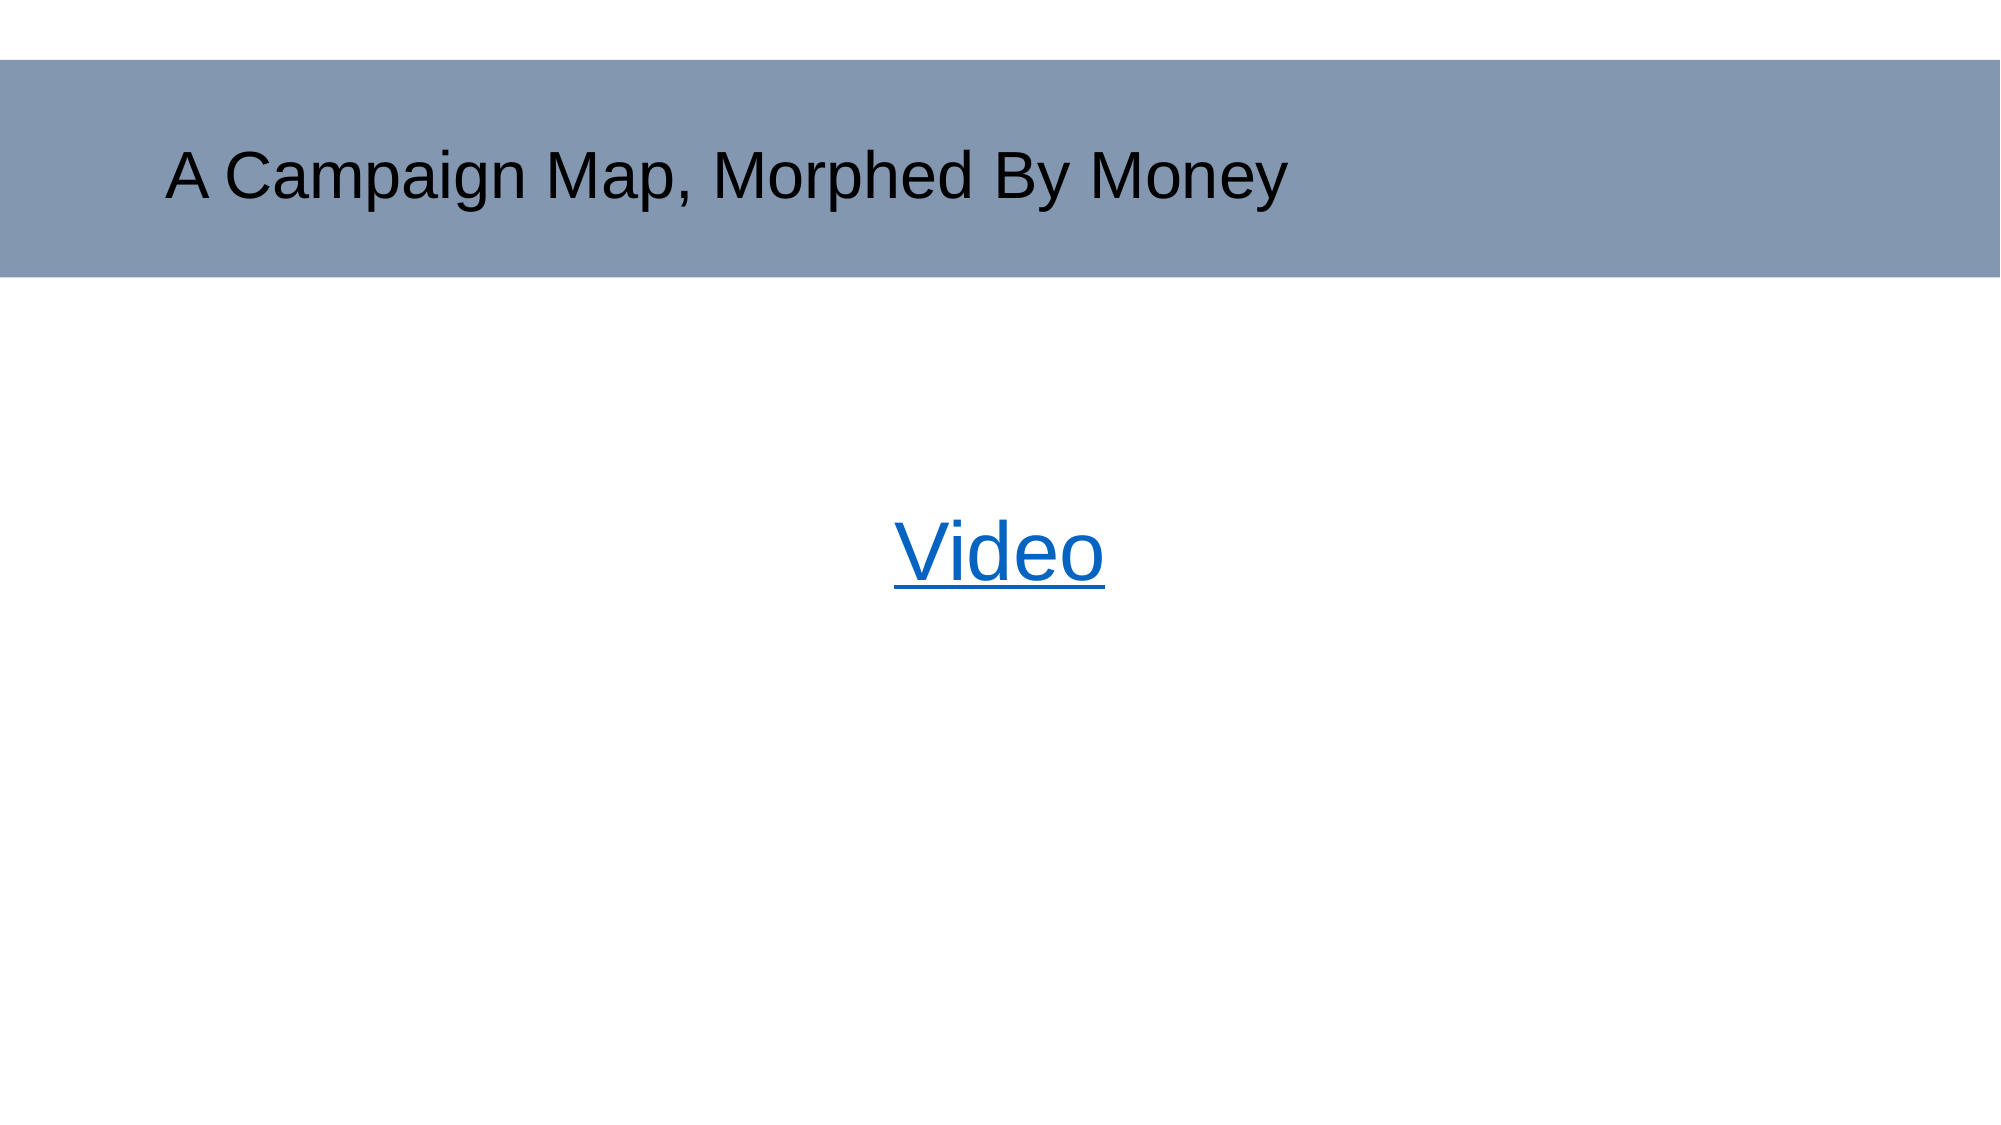

# A Campaign Map, Morphed By Money

Video